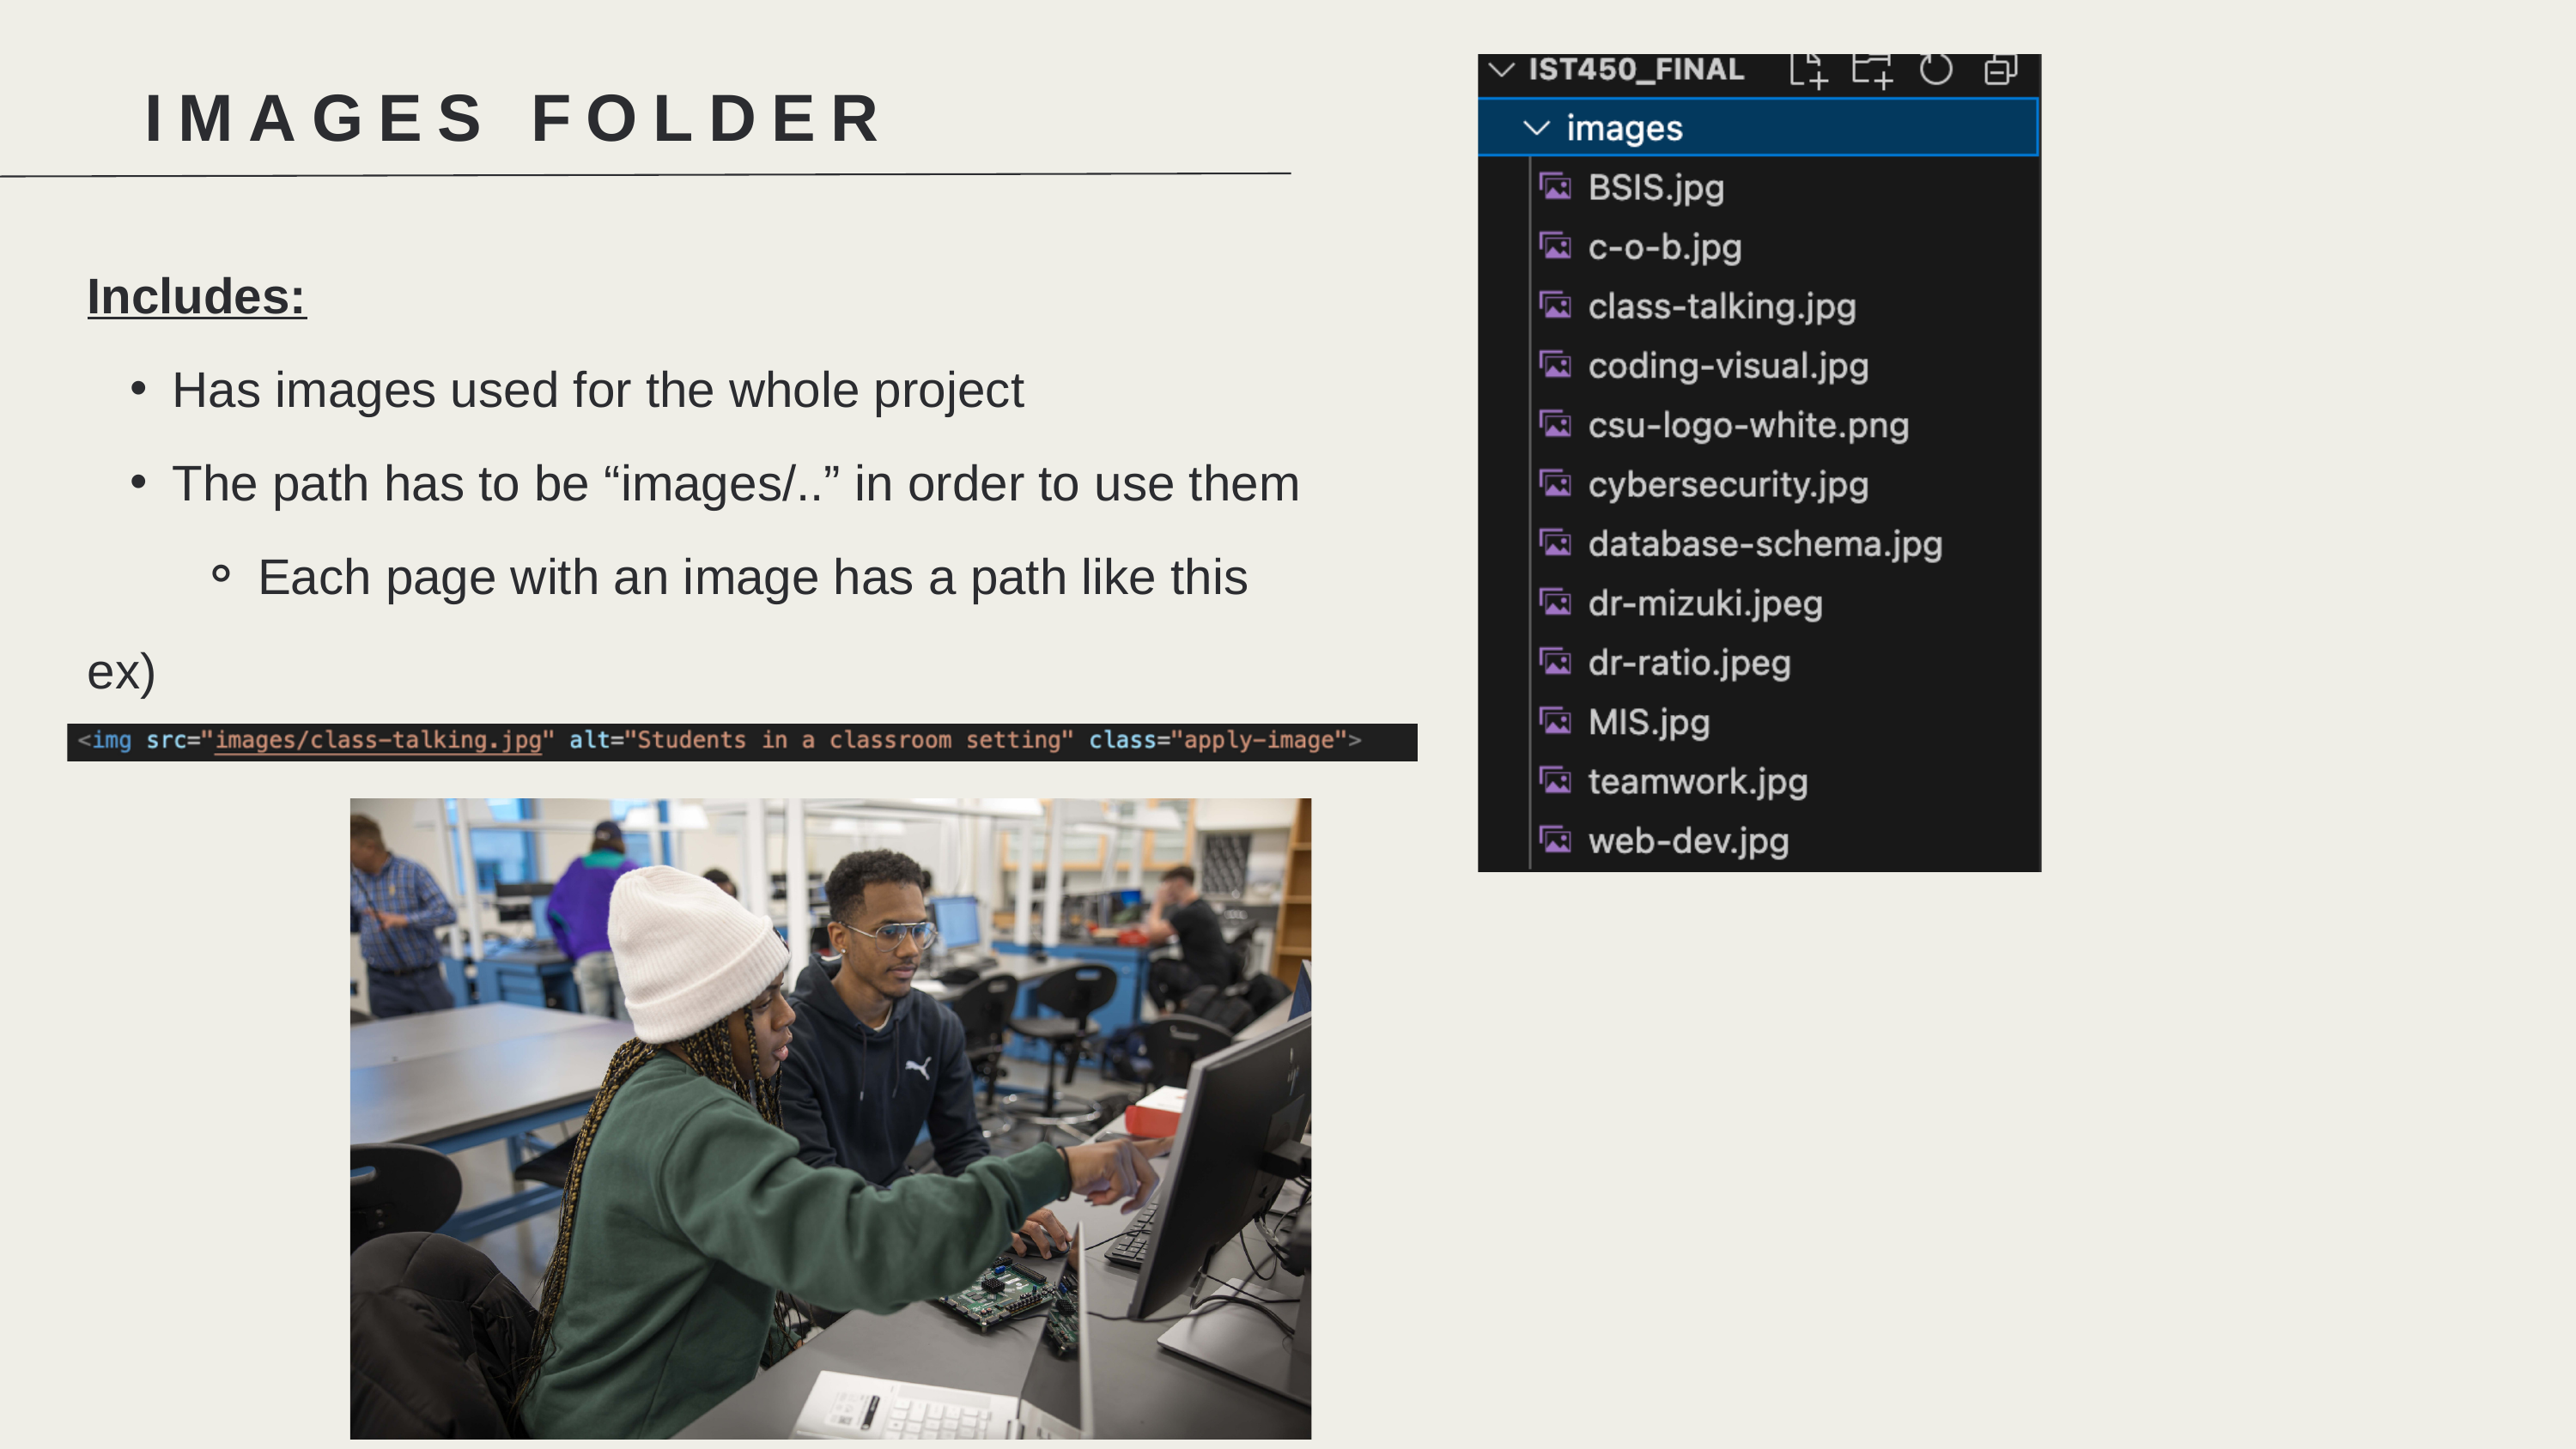

IMAGES FOLDER

Includes:
Has images used for the whole project
The path has to be “images/..” in order to use them
Each page with an image has a path like this
ex)